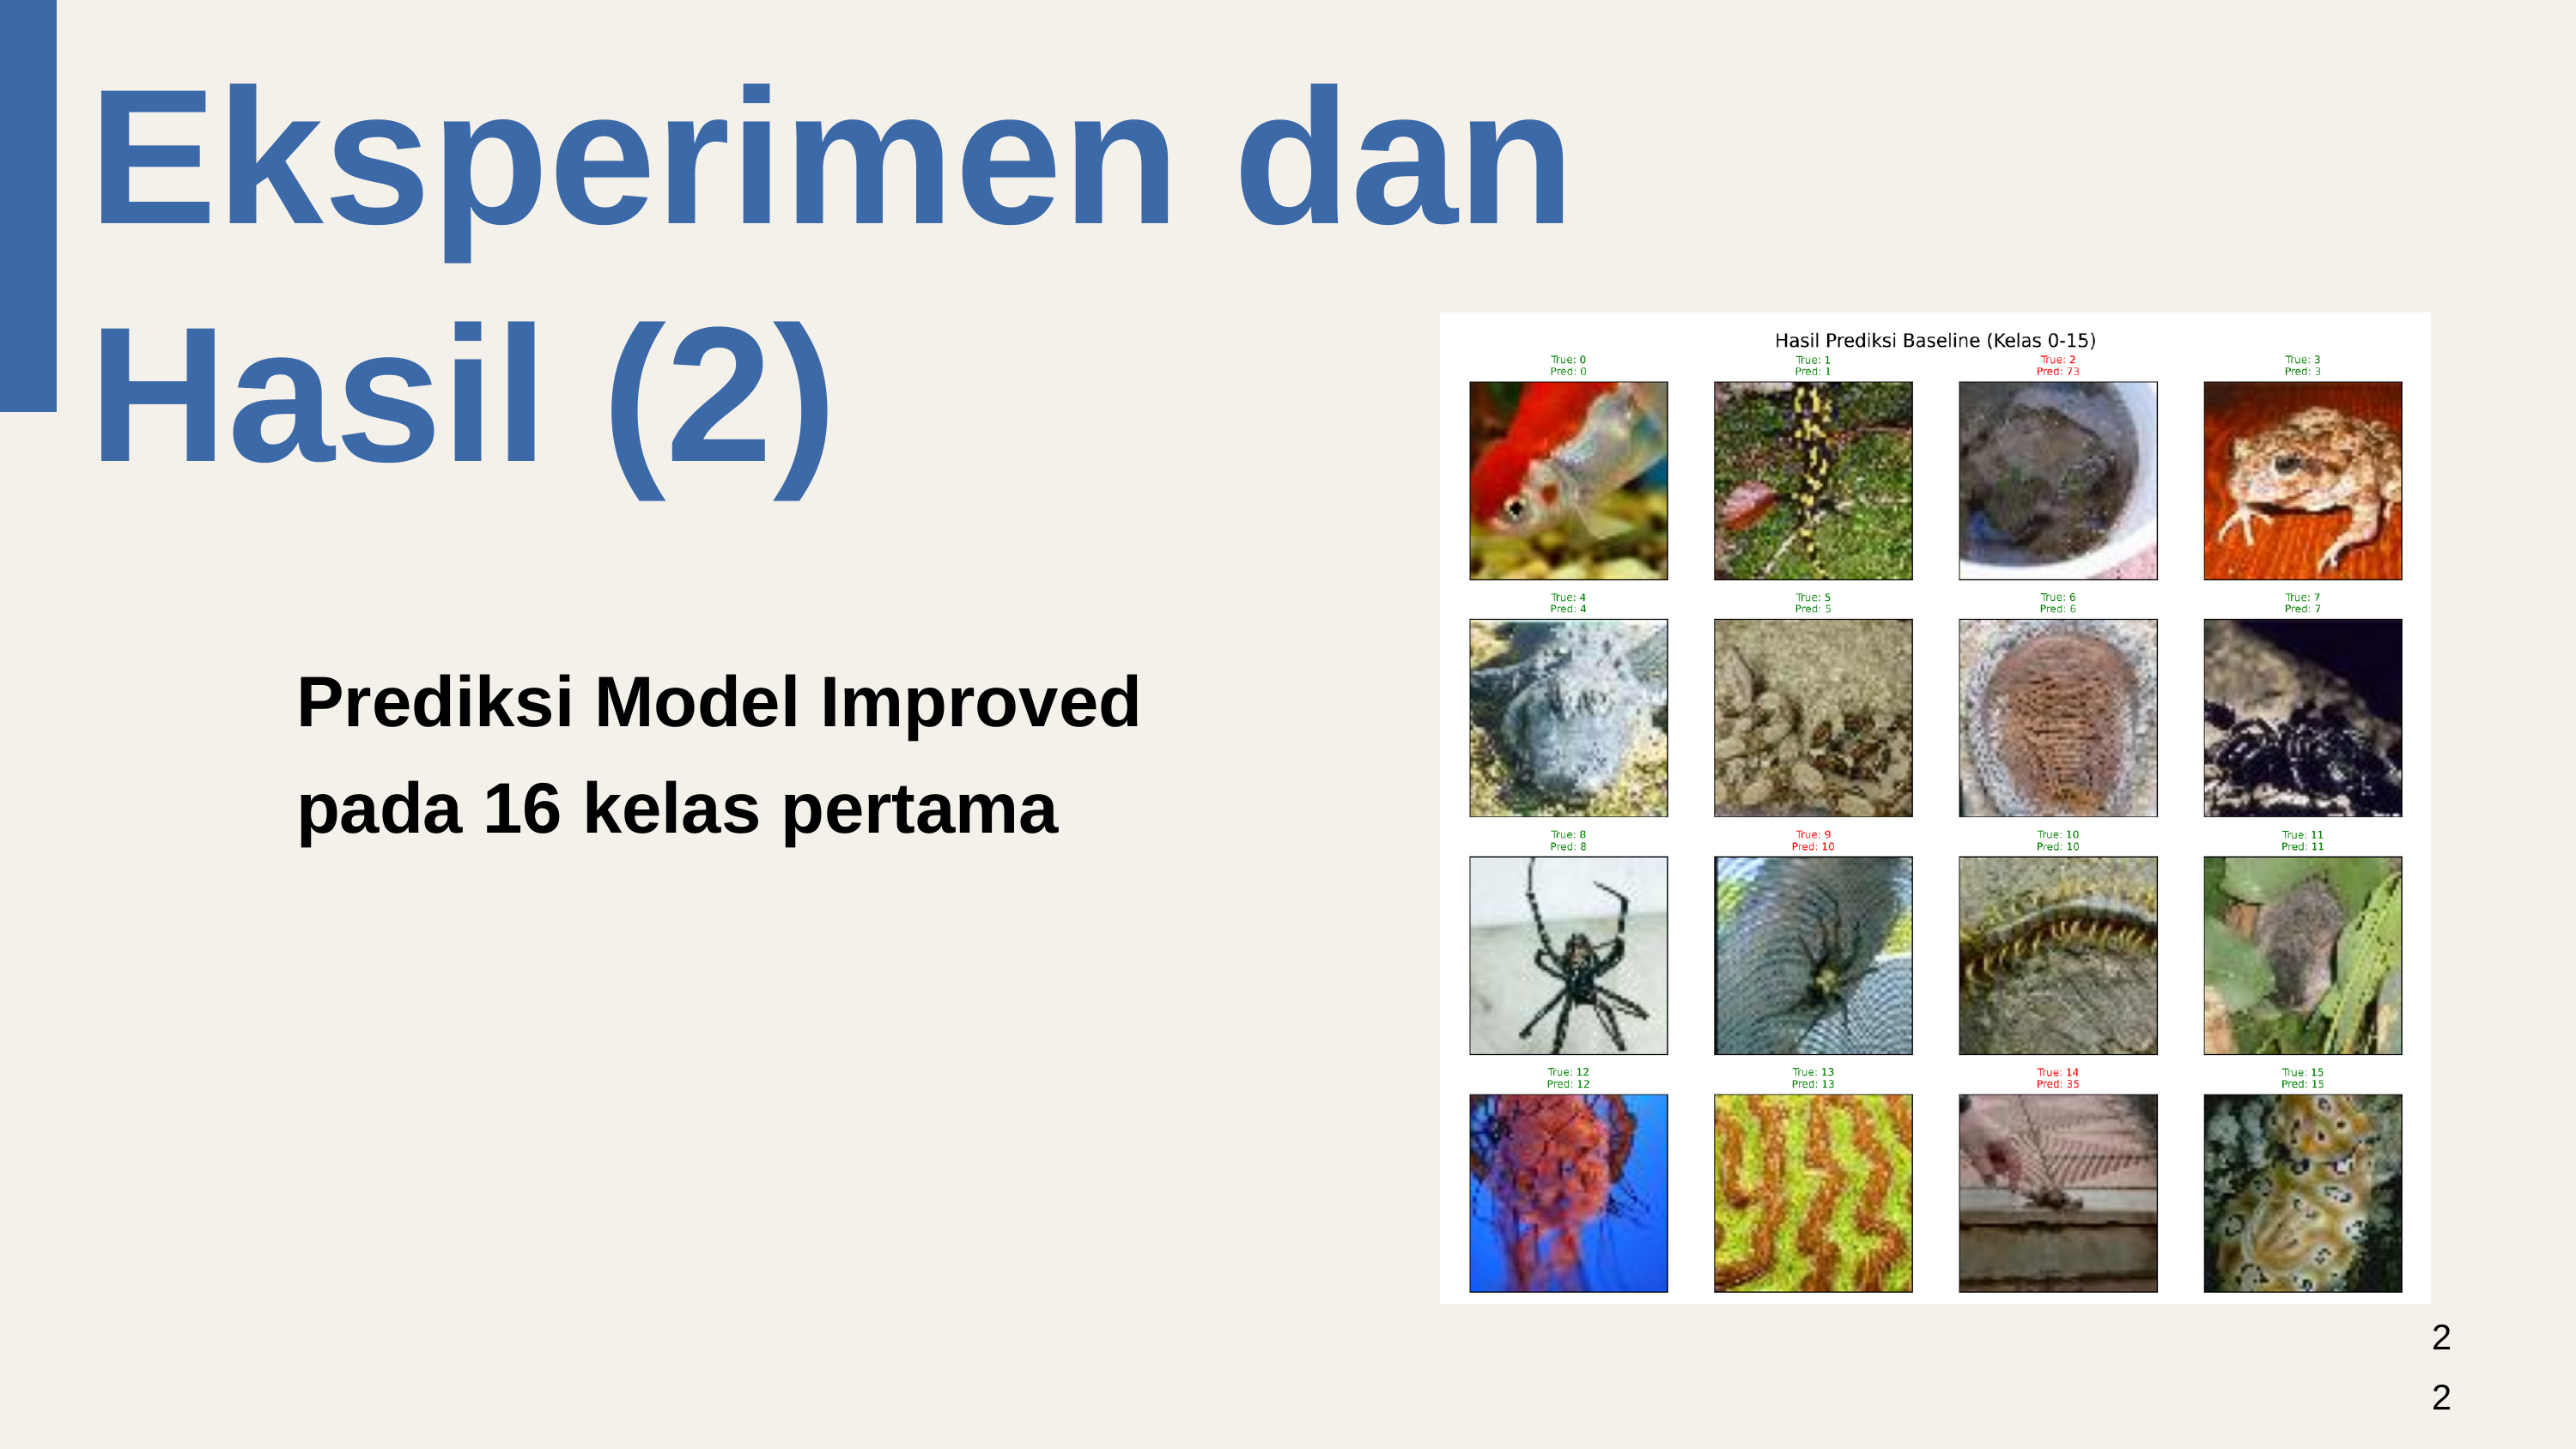

Eksperimen dan Hasil (2)

Prediksi Model Improved pada 16 kelas pertama

22